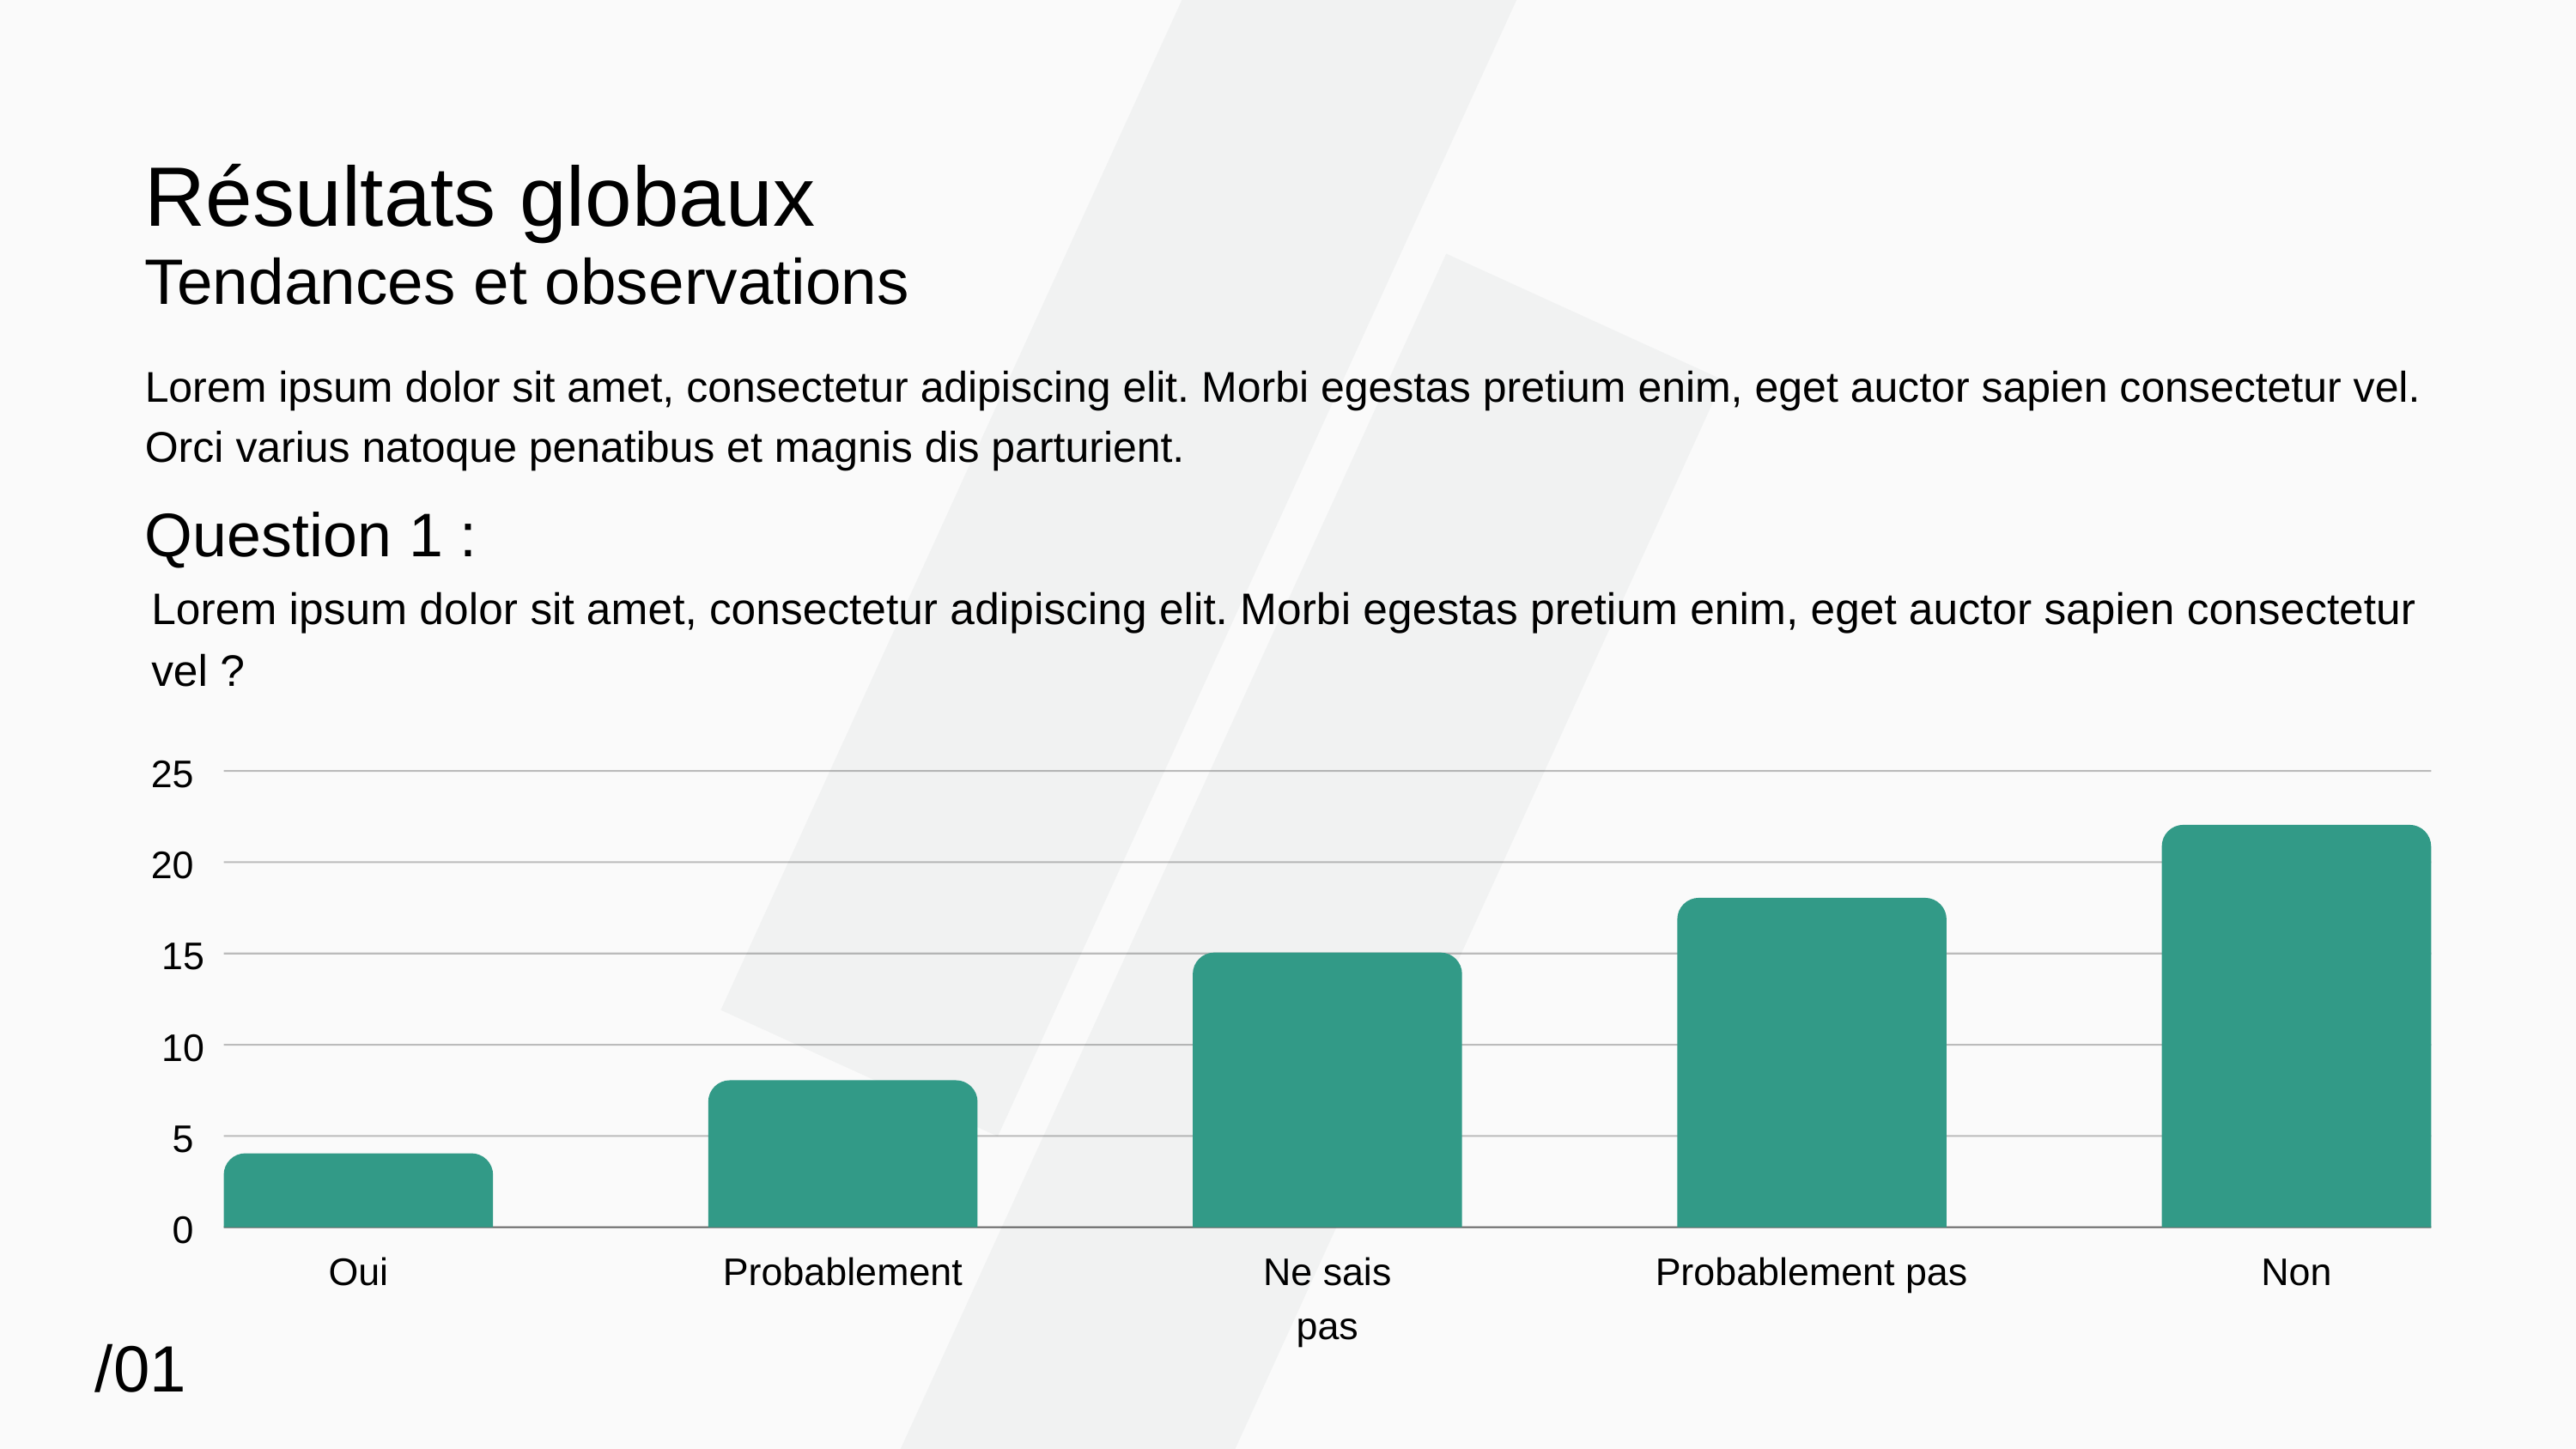

Résultats globaux
Tendances et observations

Lorem ipsum dolor sit amet, consectetur adipiscing elit. Morbi egestas pretium enim, eget auctor sapien consectetur vel. Orci varius natoque penatibus et magnis dis parturient.
Question 1 :
Lorem ipsum dolor sit amet, consectetur adipiscing elit. Morbi egestas pretium enim, eget auctor sapien consectetur vel ?
25

20
15
10
5
0
Oui
Probablement
Ne sais pas
Probablement pas
Non
/01